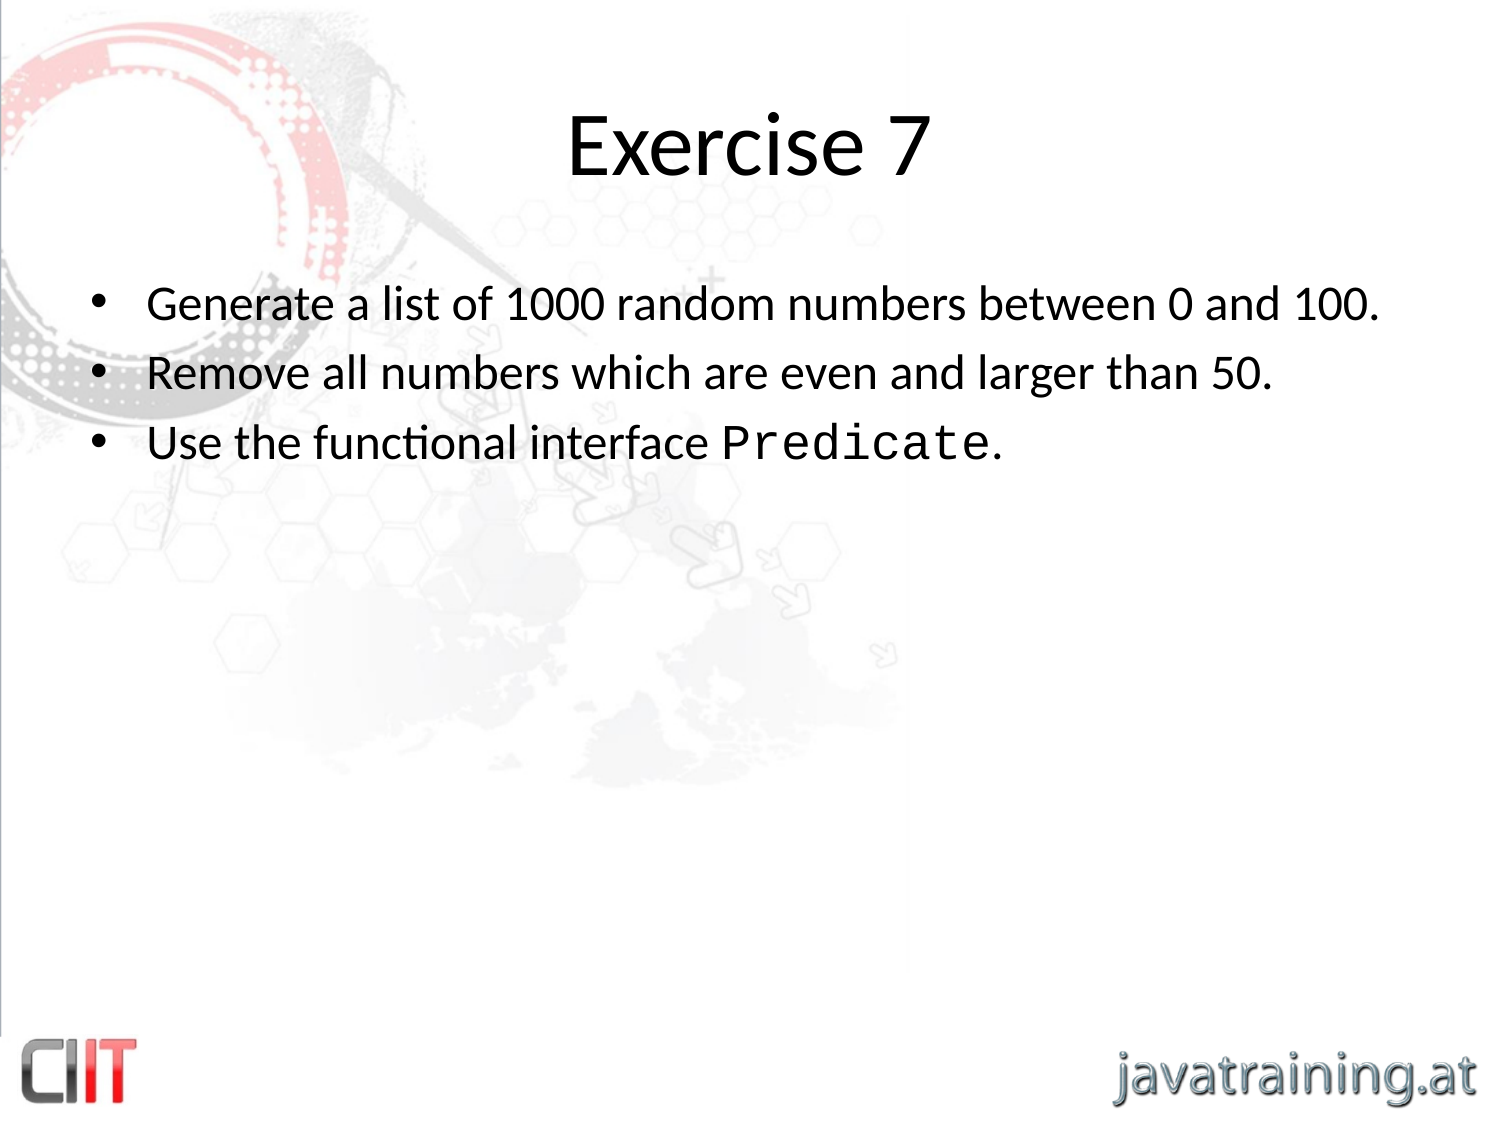

# Exercise 7
Generate a list of 1000 random numbers between 0 and 100.
Remove all numbers which are even and larger than 50.
Use the functional interface Predicate.